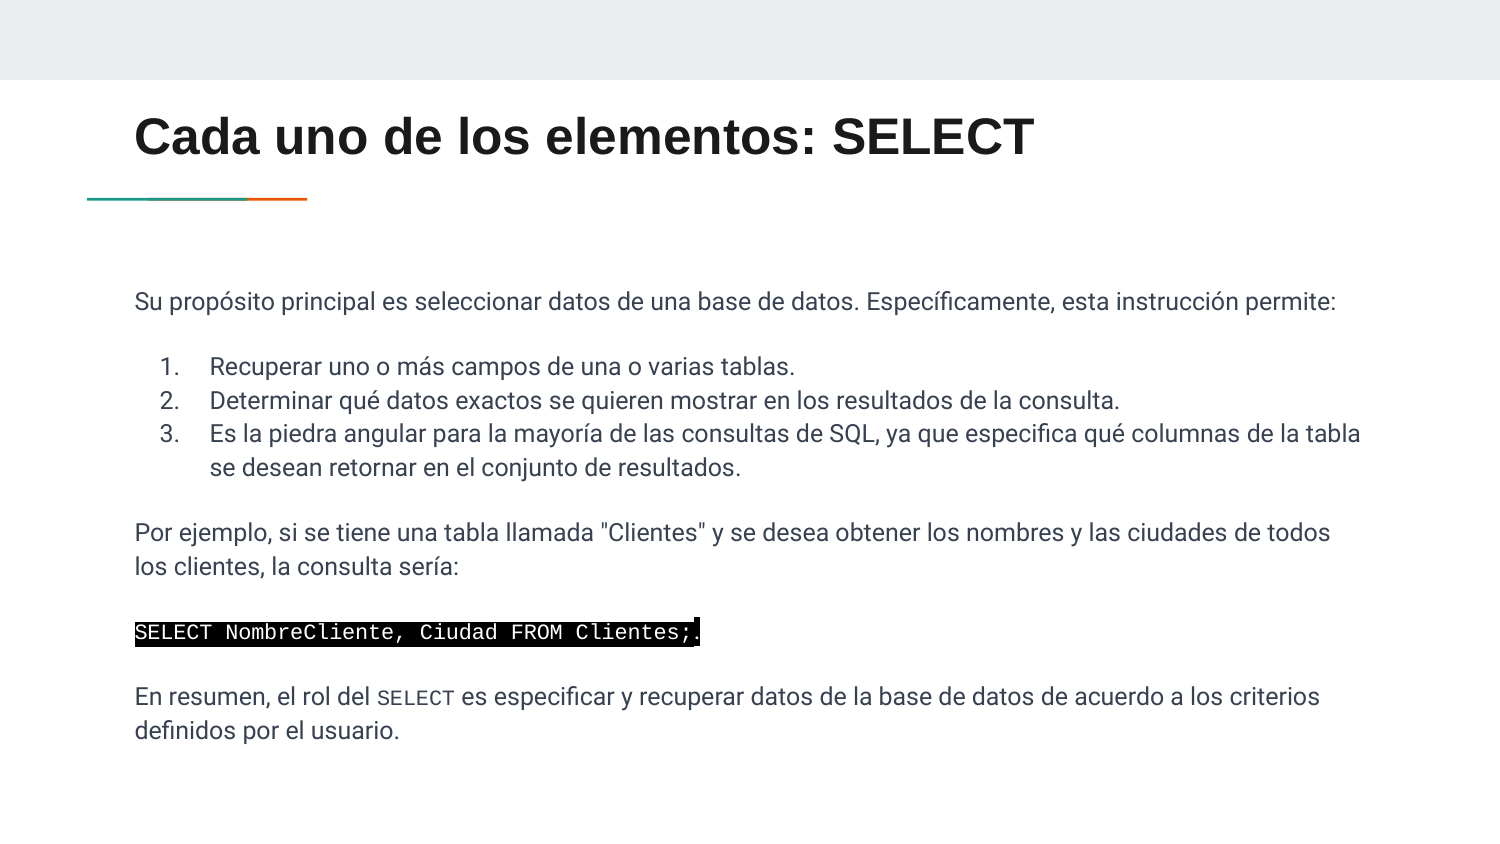

# Cada uno de los elementos: SELECT
Su propósito principal es seleccionar datos de una base de datos. Específicamente, esta instrucción permite:
Recuperar uno o más campos de una o varias tablas.
Determinar qué datos exactos se quieren mostrar en los resultados de la consulta.
Es la piedra angular para la mayoría de las consultas de SQL, ya que especifica qué columnas de la tabla se desean retornar en el conjunto de resultados.
Por ejemplo, si se tiene una tabla llamada "Clientes" y se desea obtener los nombres y las ciudades de todos los clientes, la consulta sería:
SELECT NombreCliente, Ciudad FROM Clientes;.
En resumen, el rol del SELECT es especificar y recuperar datos de la base de datos de acuerdo a los criterios definidos por el usuario.